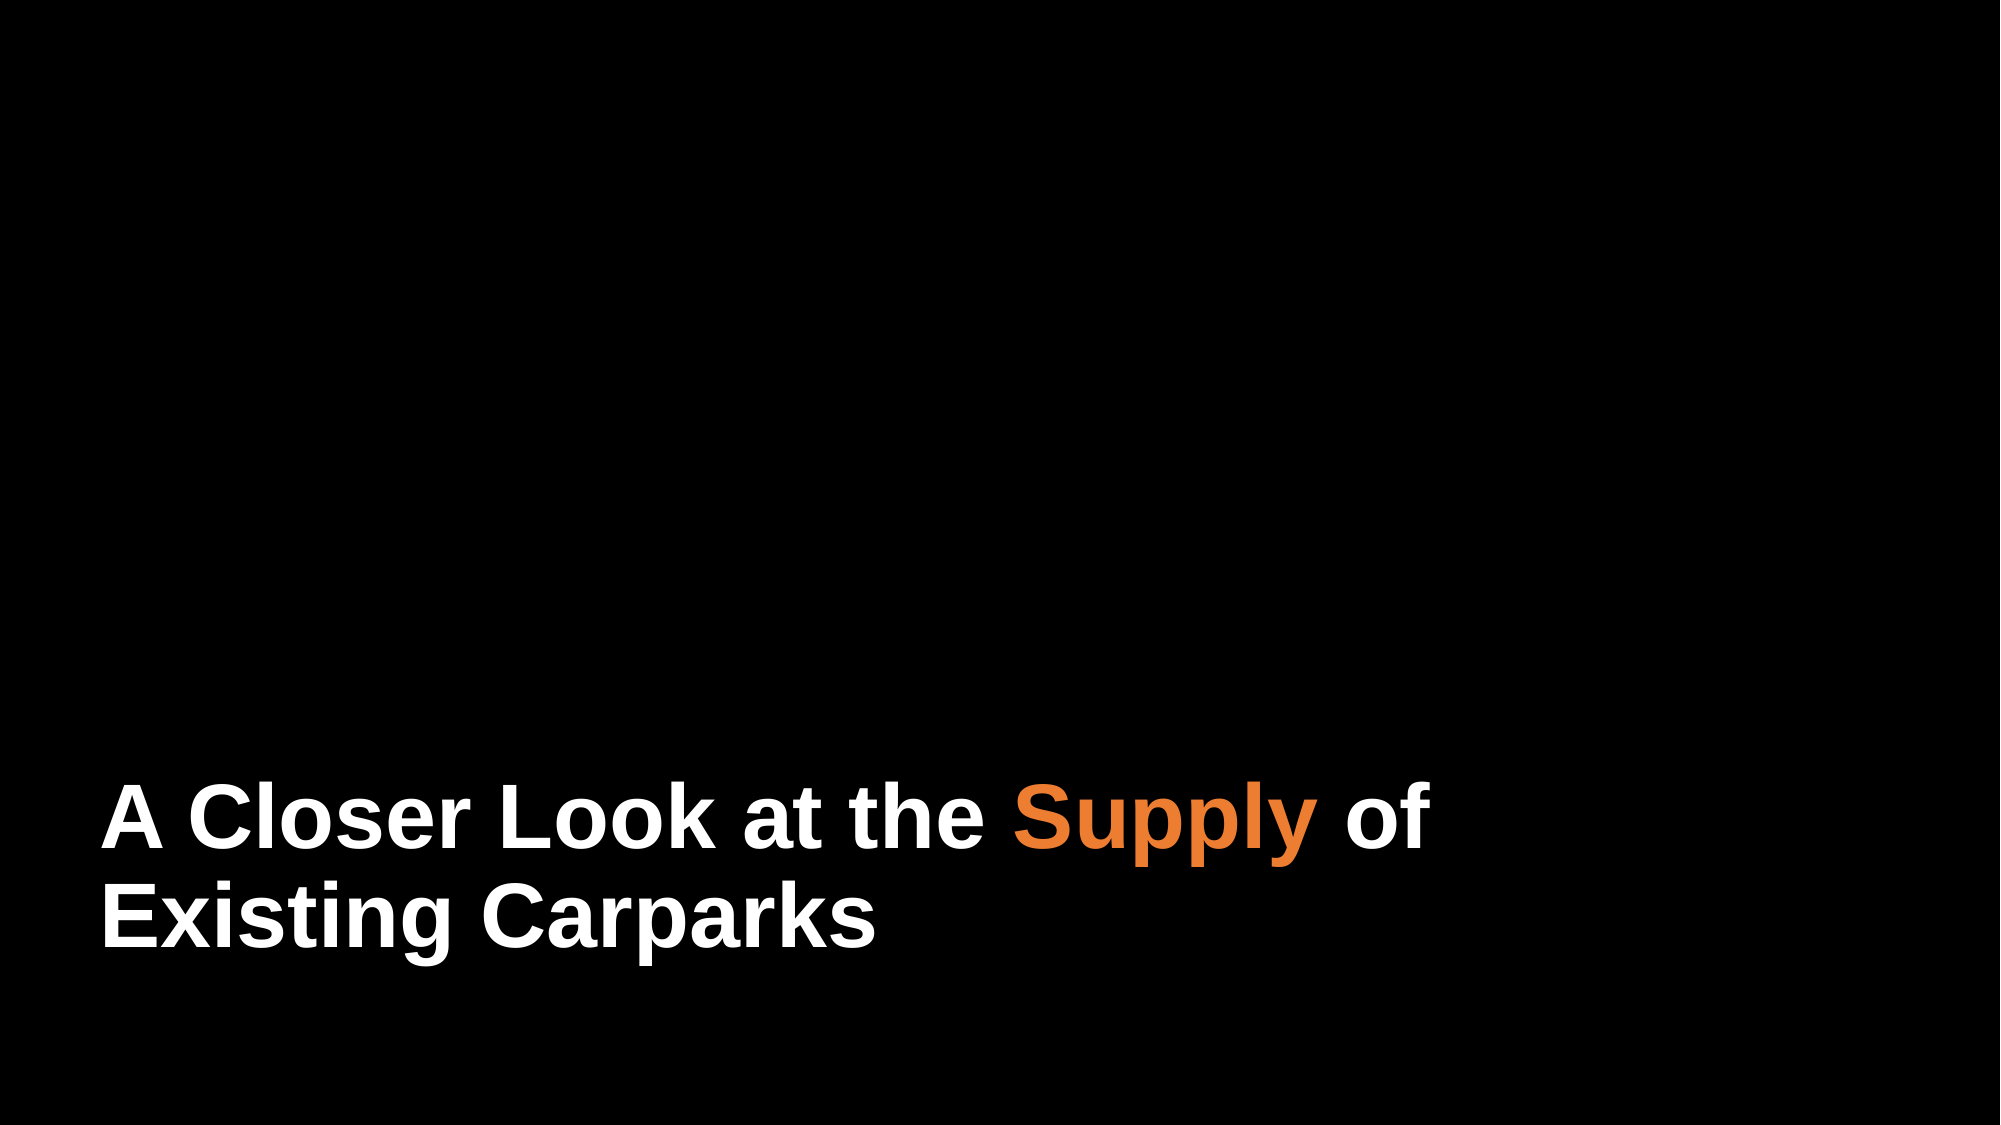

# A Closer Look at the Supply of Existing Carparks